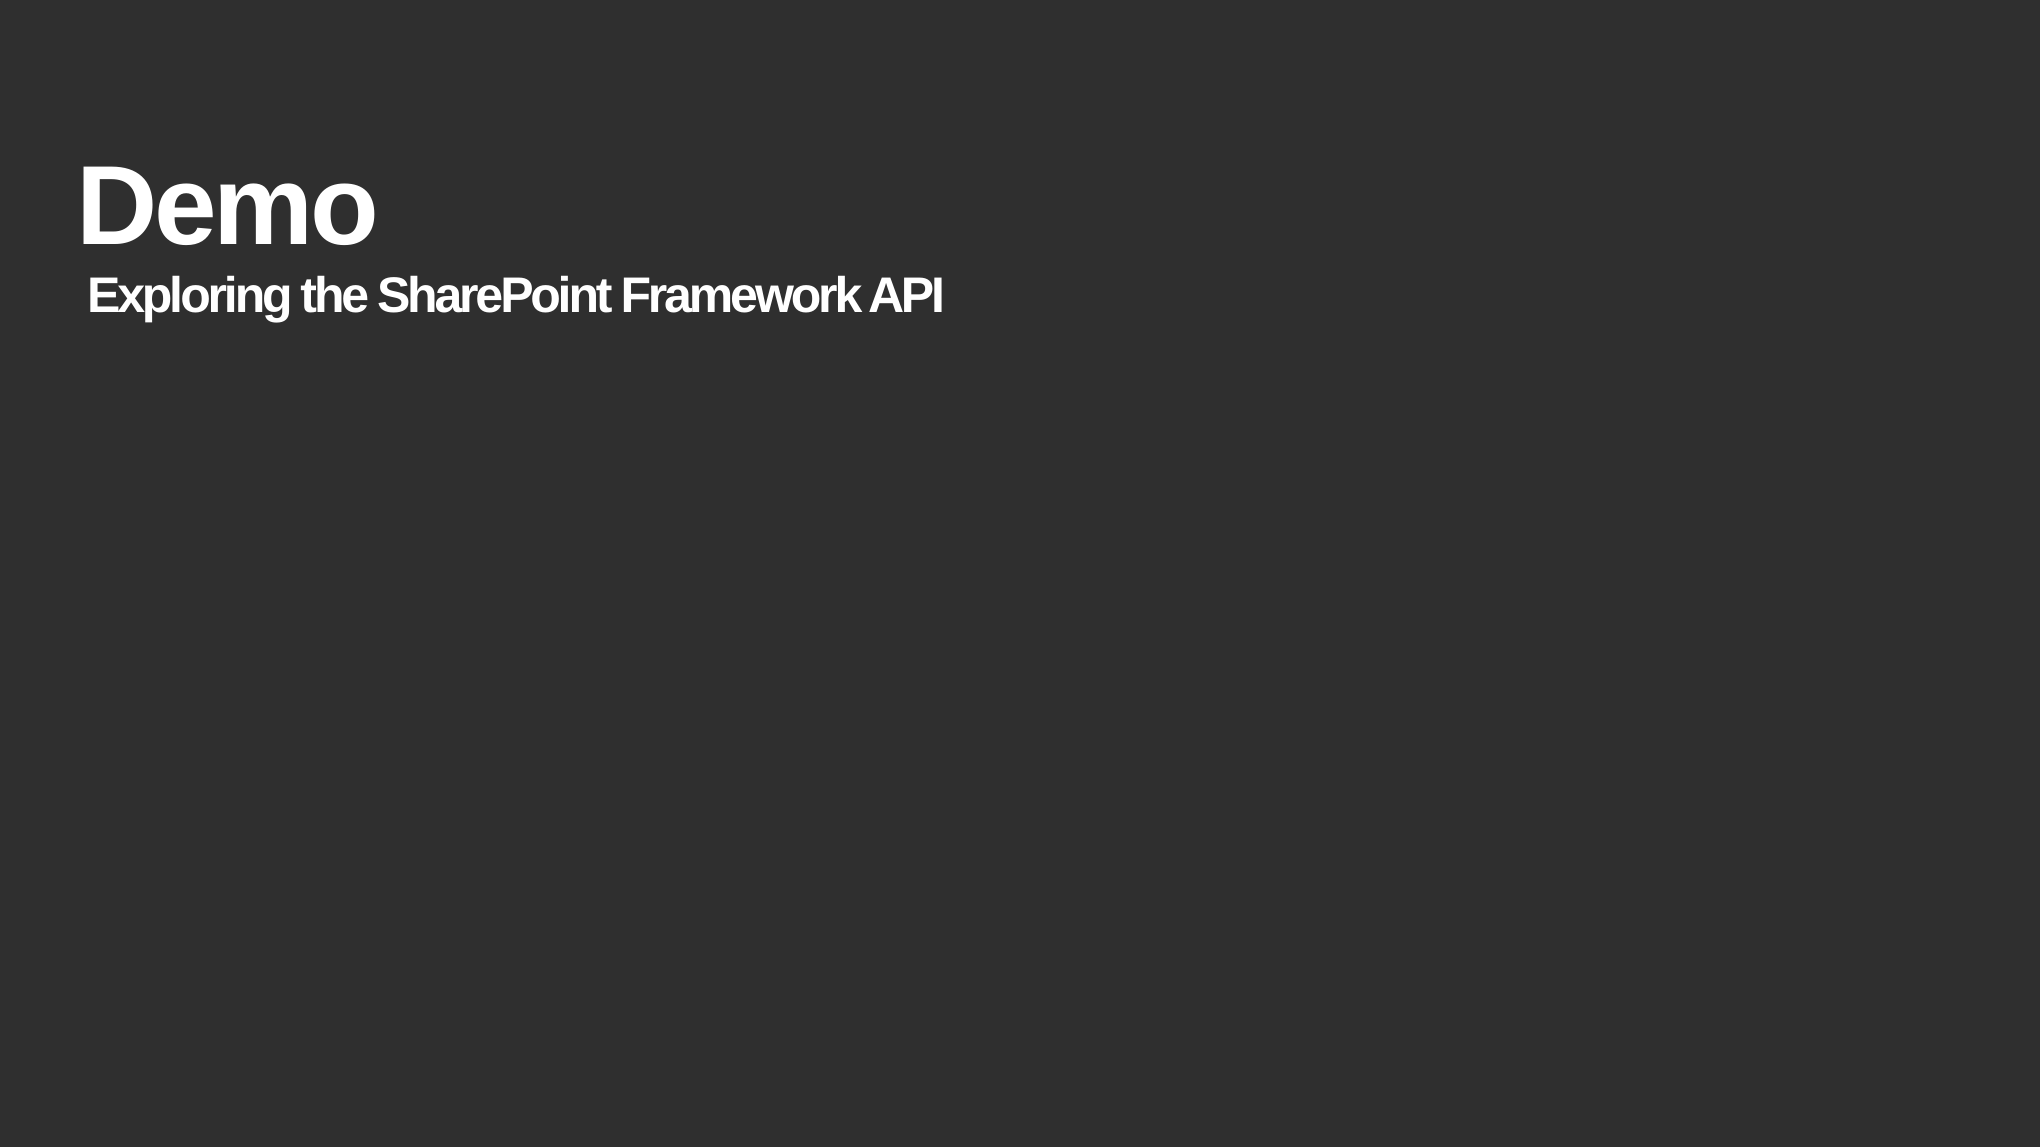

# Demo Exploring the SharePoint Framework API